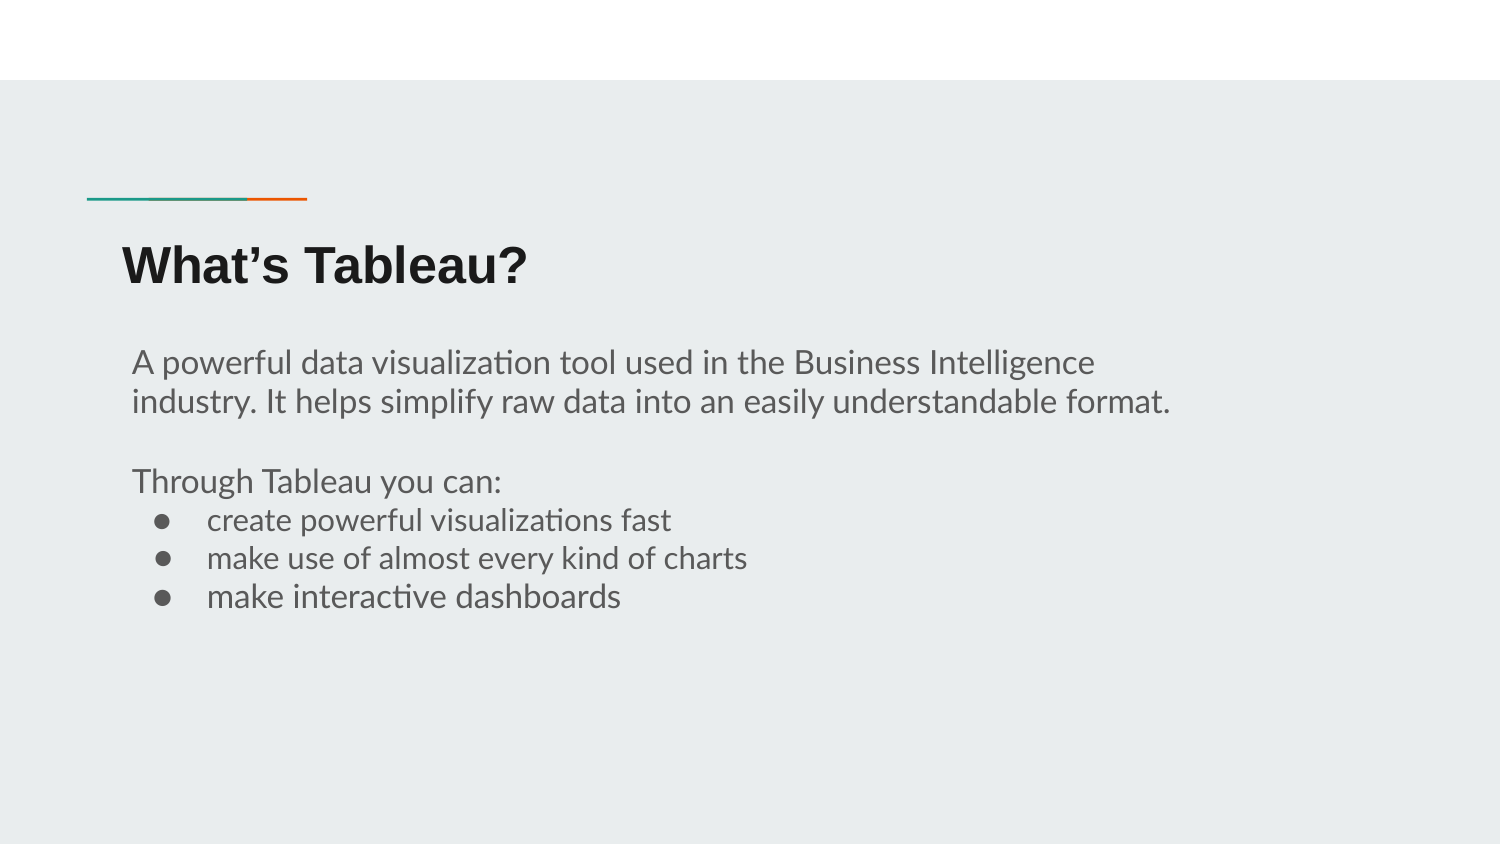

# What’s Tableau?
A powerful data visualization tool used in the Business Intelligence industry. It helps simplify raw data into an easily understandable format.

Through Tableau you can:
create powerful visualizations fast
make use of almost every kind of charts
make interactive dashboards